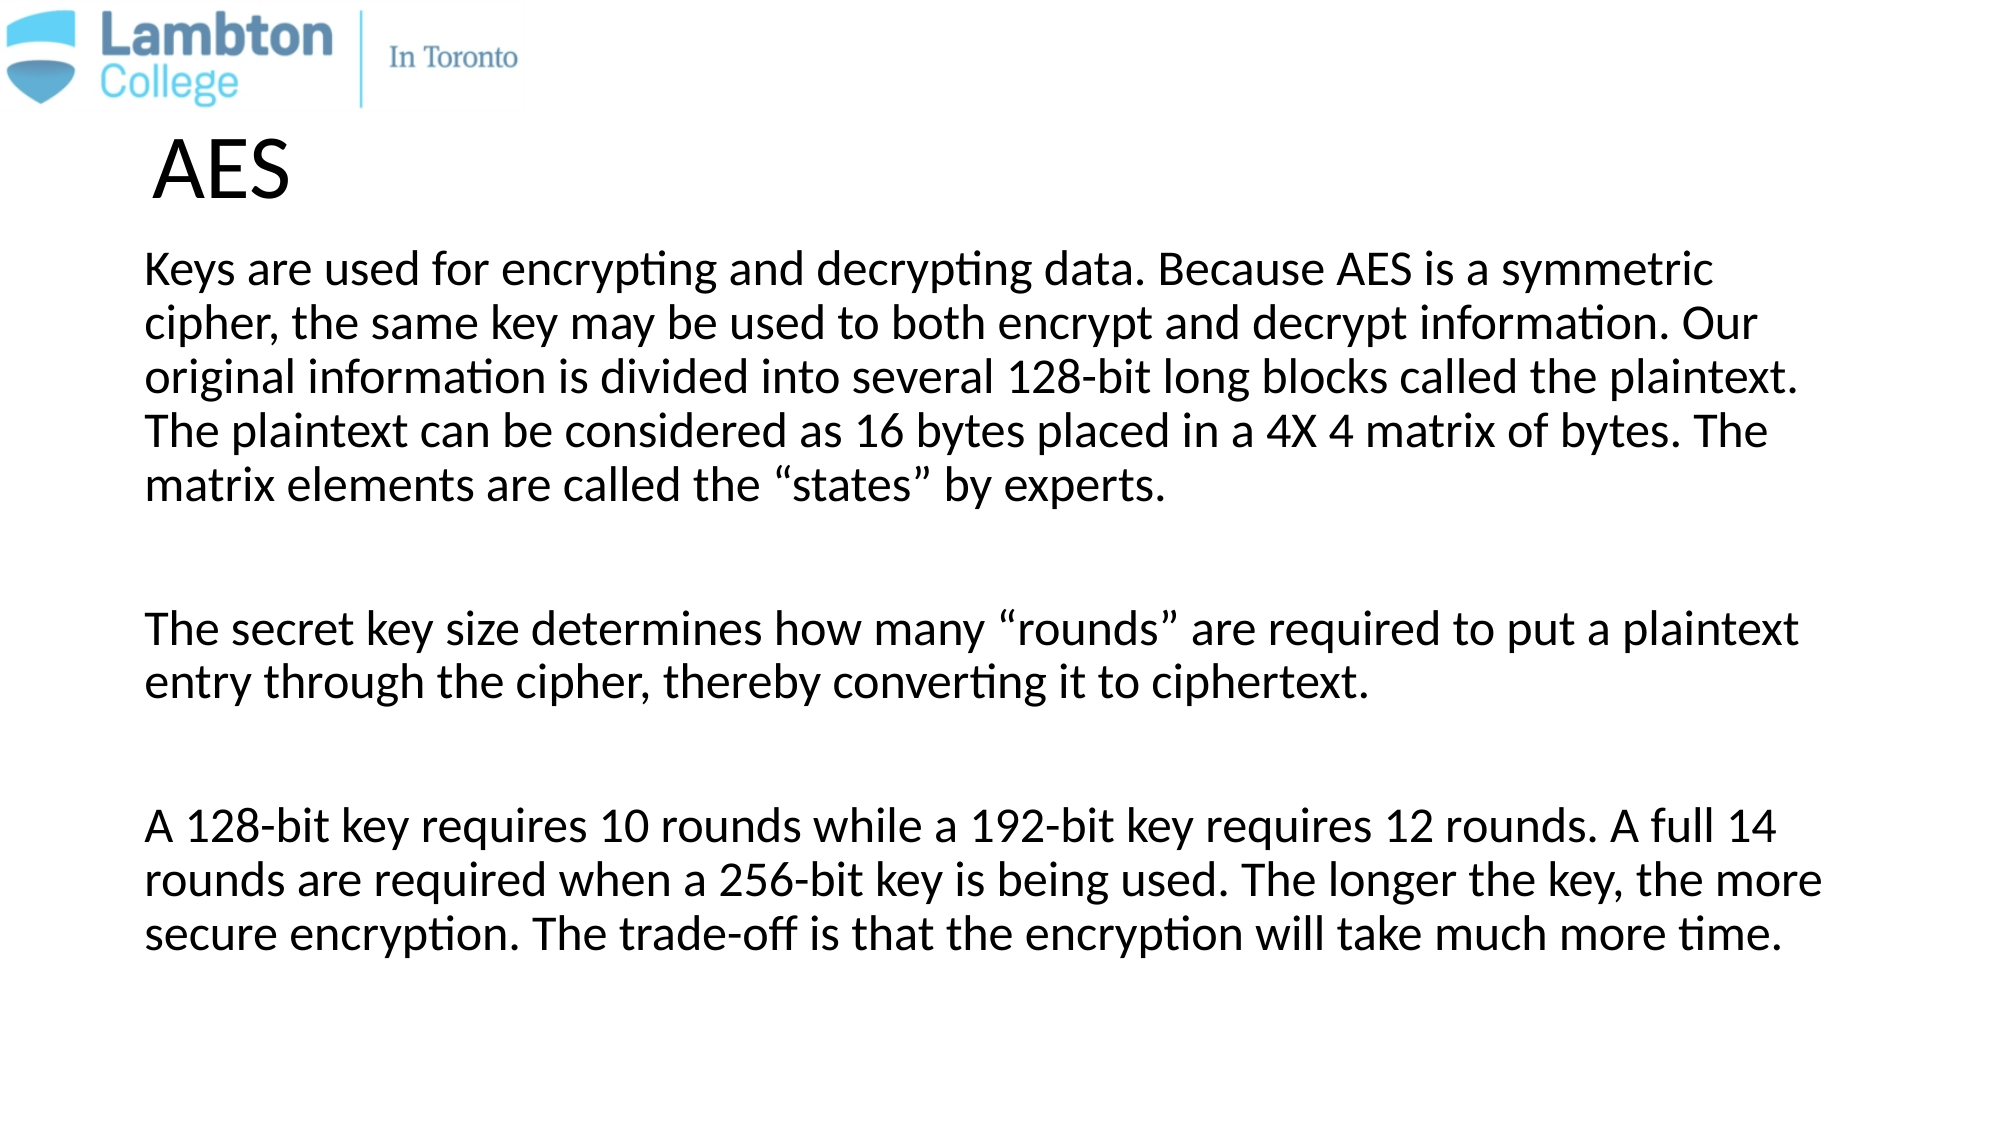

# AES
Keys are used for encrypting and decrypting data. Because AES is a symmetric cipher, the same key may be used to both encrypt and decrypt information. Our original information is divided into several 128-bit long blocks called the plaintext. The plaintext can be considered as 16 bytes placed in a 4X 4 matrix of bytes. The matrix elements are called the “states” by experts.

The secret key size determines how many “rounds” are required to put a plaintext entry through the cipher, thereby converting it to ciphertext.

A 128-bit key requires 10 rounds while a 192-bit key requires 12 rounds. A full 14 rounds are required when a 256-bit key is being used. The longer the key, the more secure encryption. The trade-off is that the encryption will take much more time.